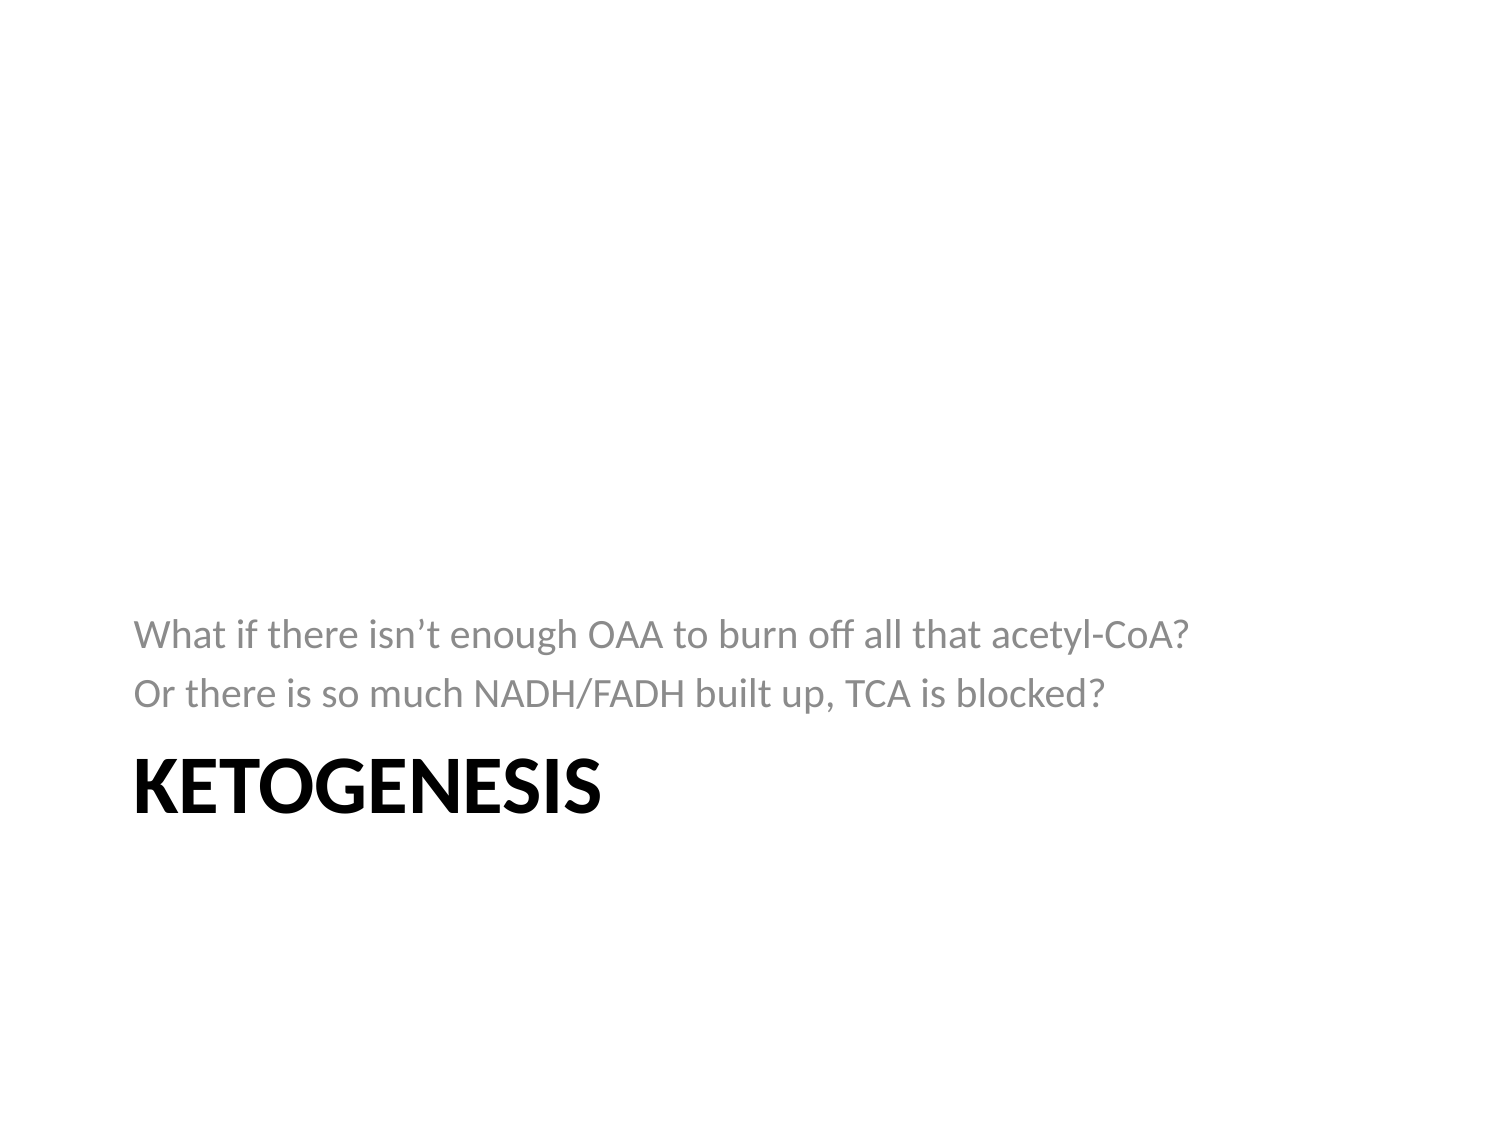

What if there isn’t enough OAA to burn off all that acetyl-CoA?
Or there is so much NADH/FADH built up, TCA is blocked?
# Ketogenesis